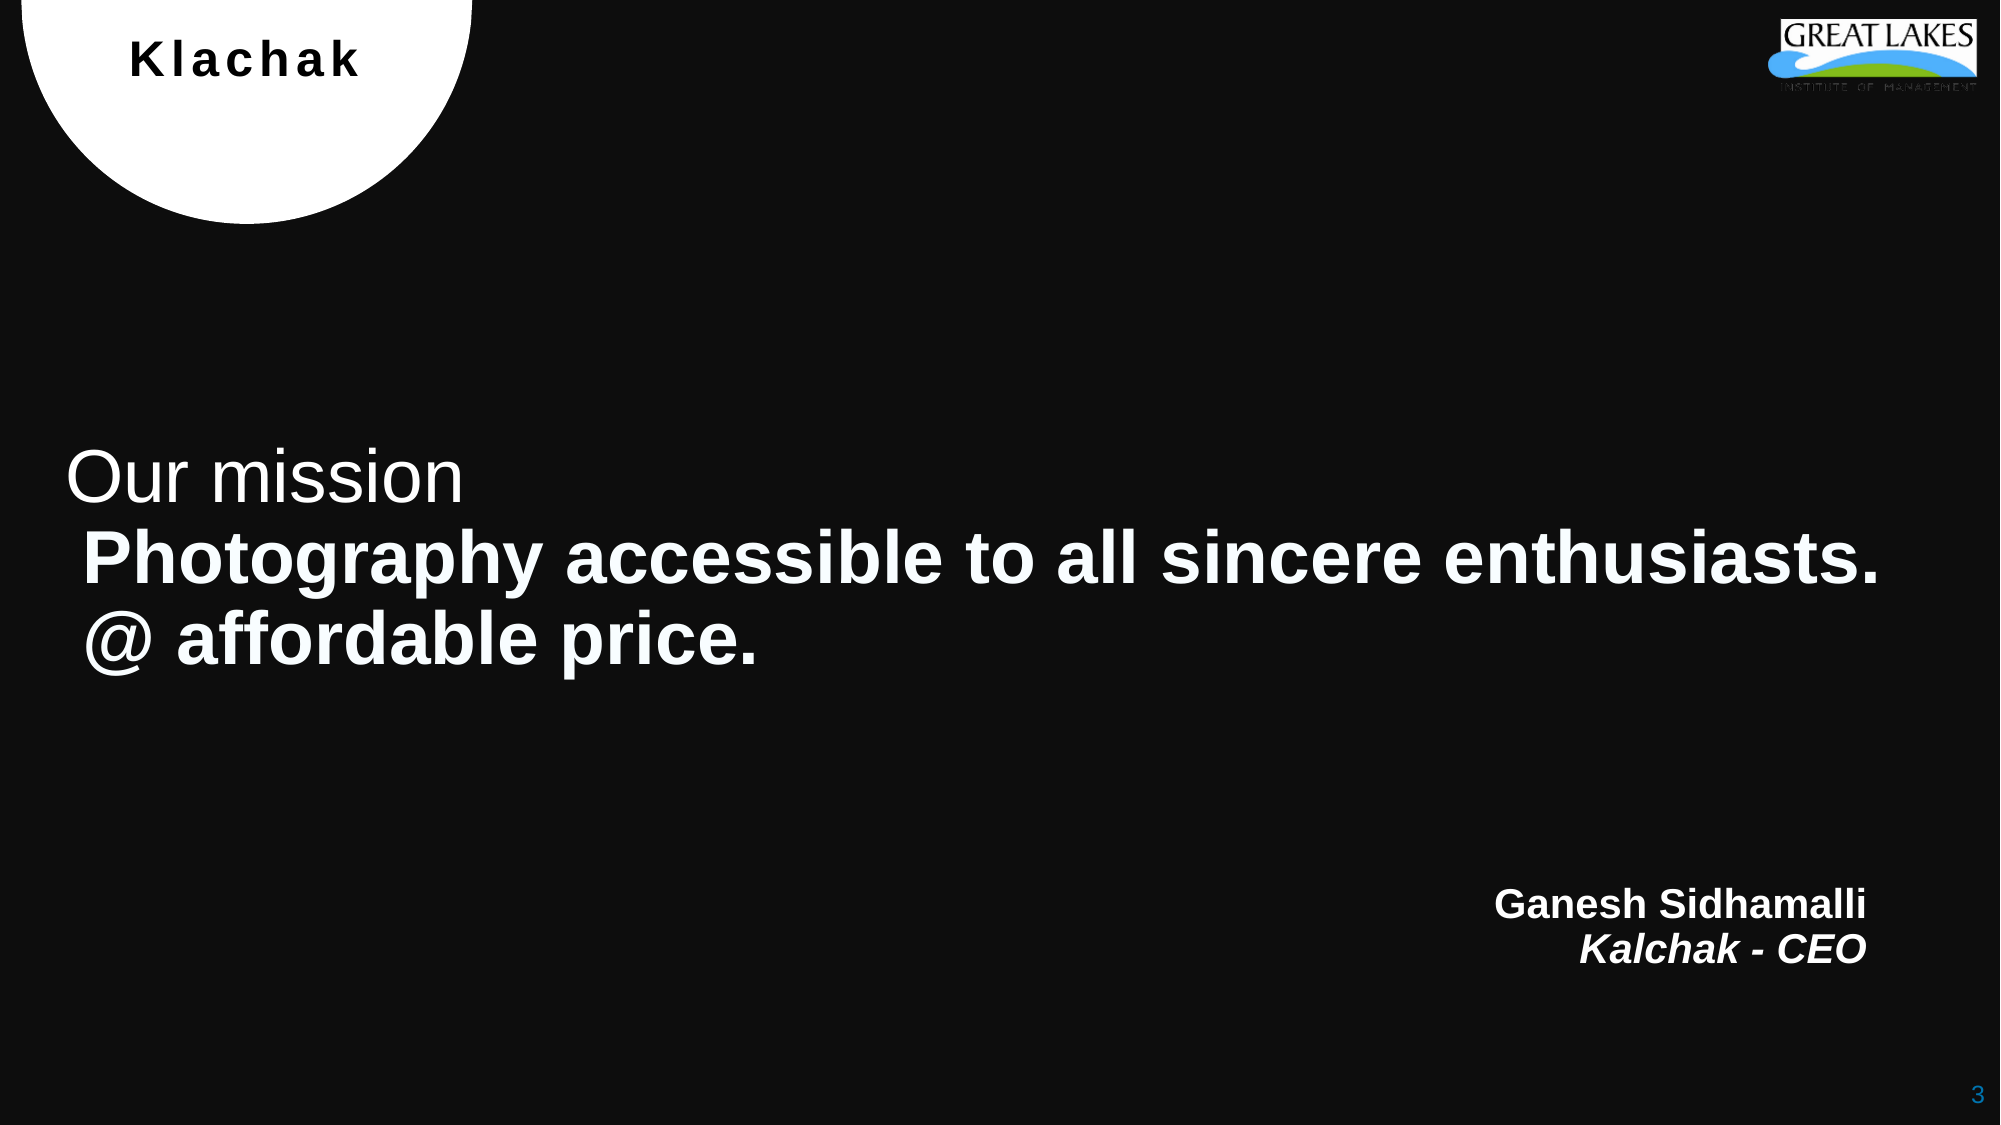

Klachak
Our mission
Photography accessible to all sincere enthusiasts.
@ affordable price.
Ganesh Sidhamalli
Kalchak - CEO
3